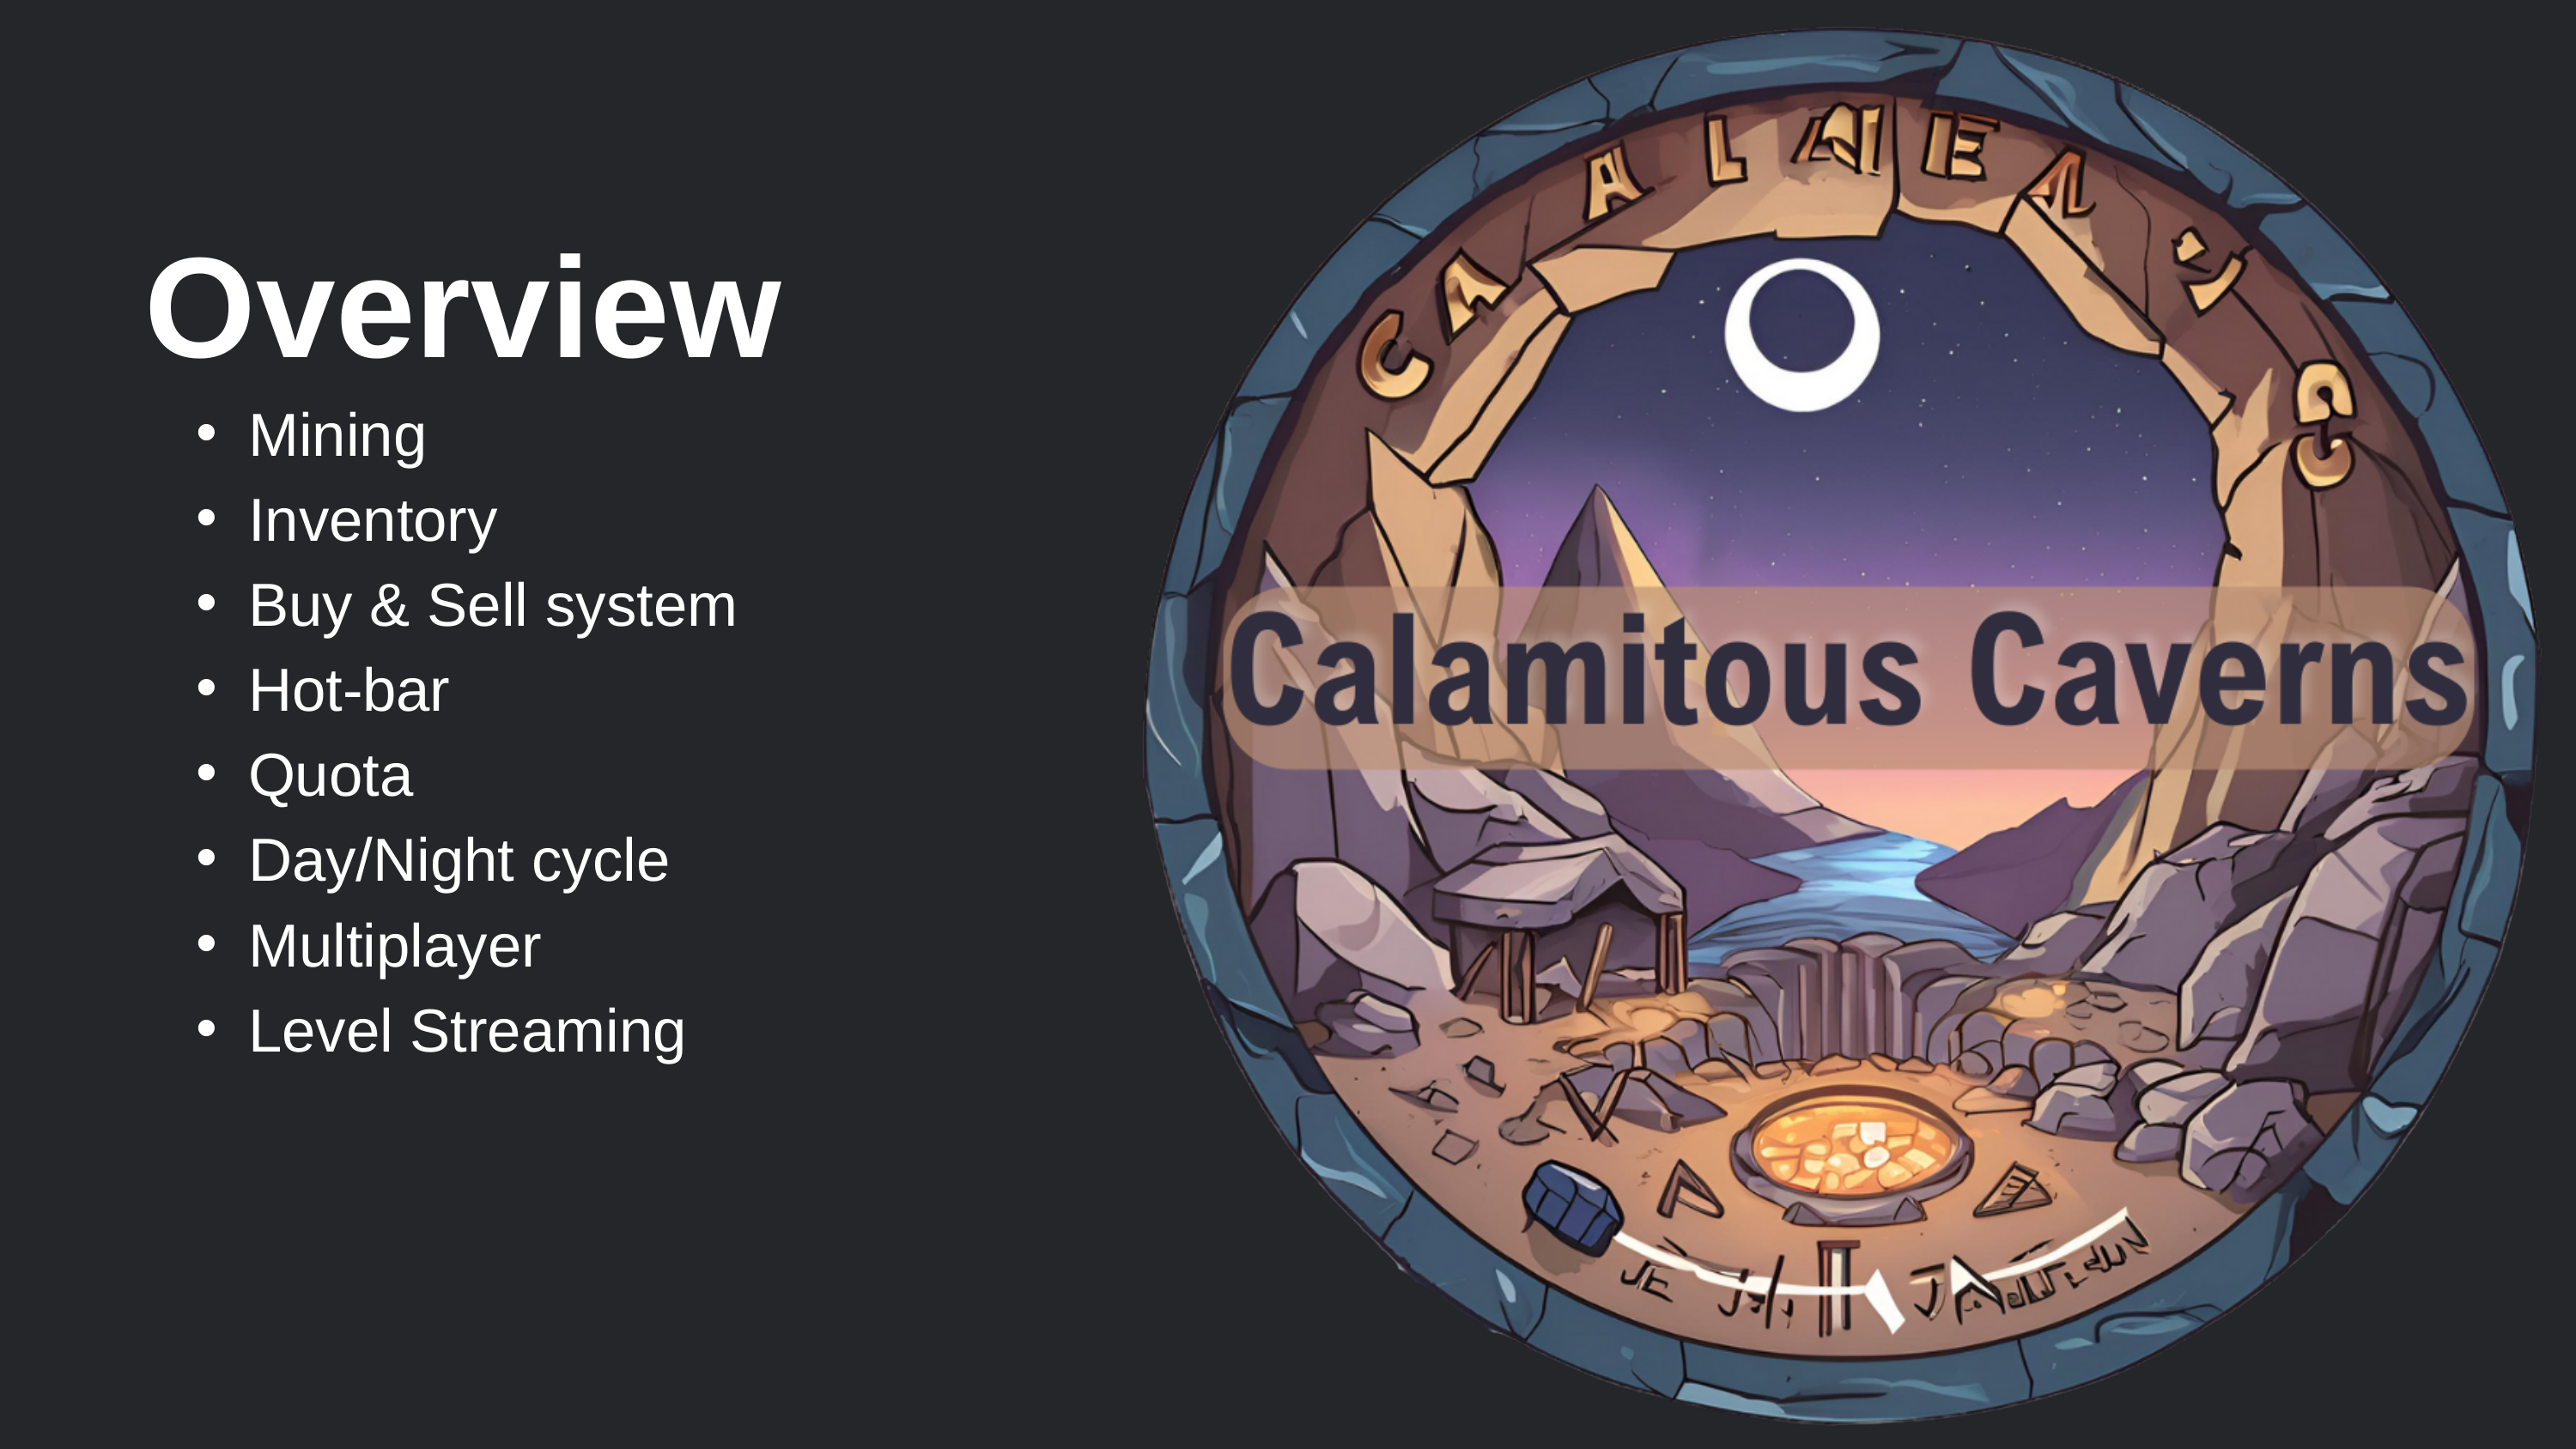

Overview
Mining​
Inventory​
Buy & Sell system​
Hot-bar​
Quota​
Day/Night cycle​
Multiplayer​
Level Streaming